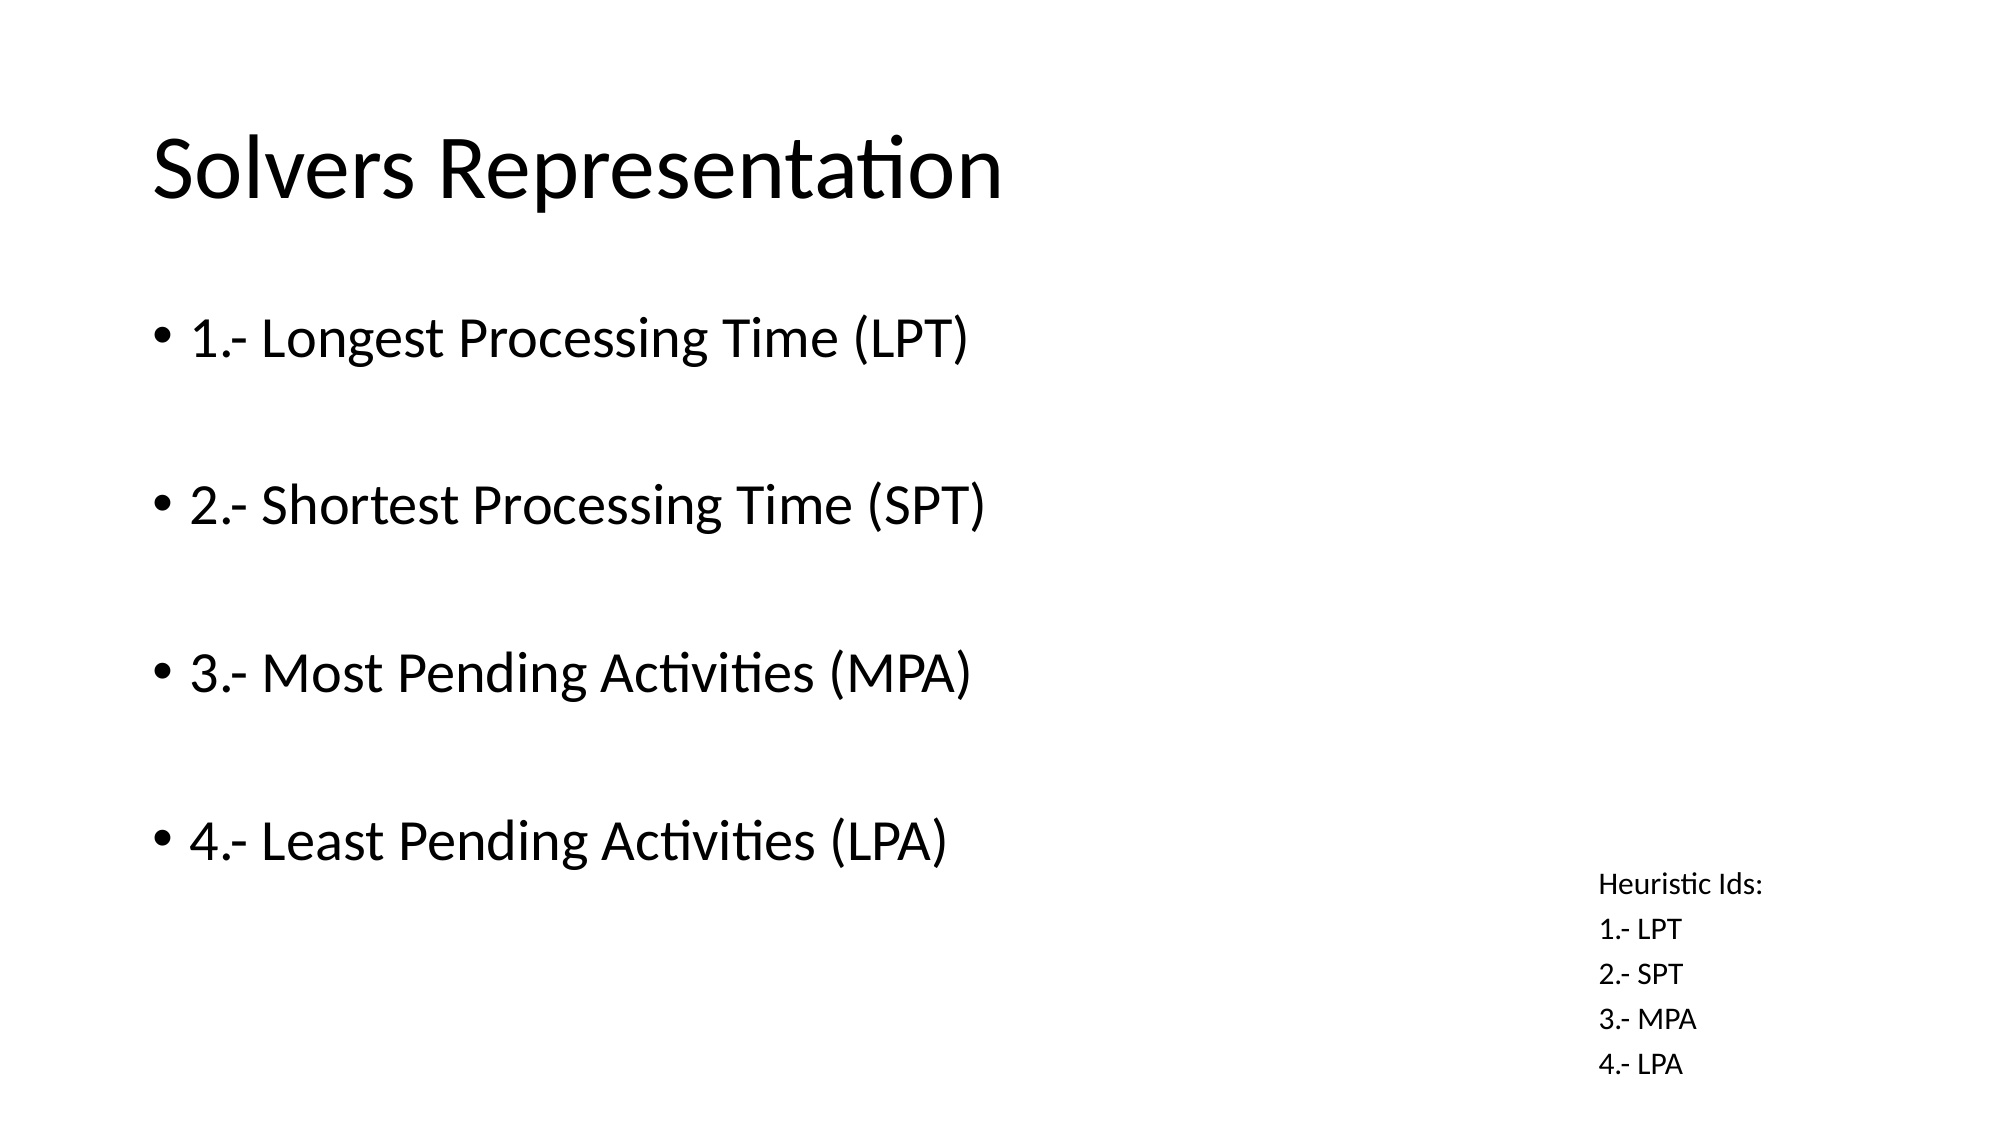

# Solvers Representation
1.- Longest Processing Time (LPT)

2.- Shortest Processing Time (SPT)

3.- Most Pending Activities (MPA)

4.- Least Pending Activities (LPA)
Heuristic Ids:
1.- LPT
2.- SPT
3.- MPA
4.- LPA